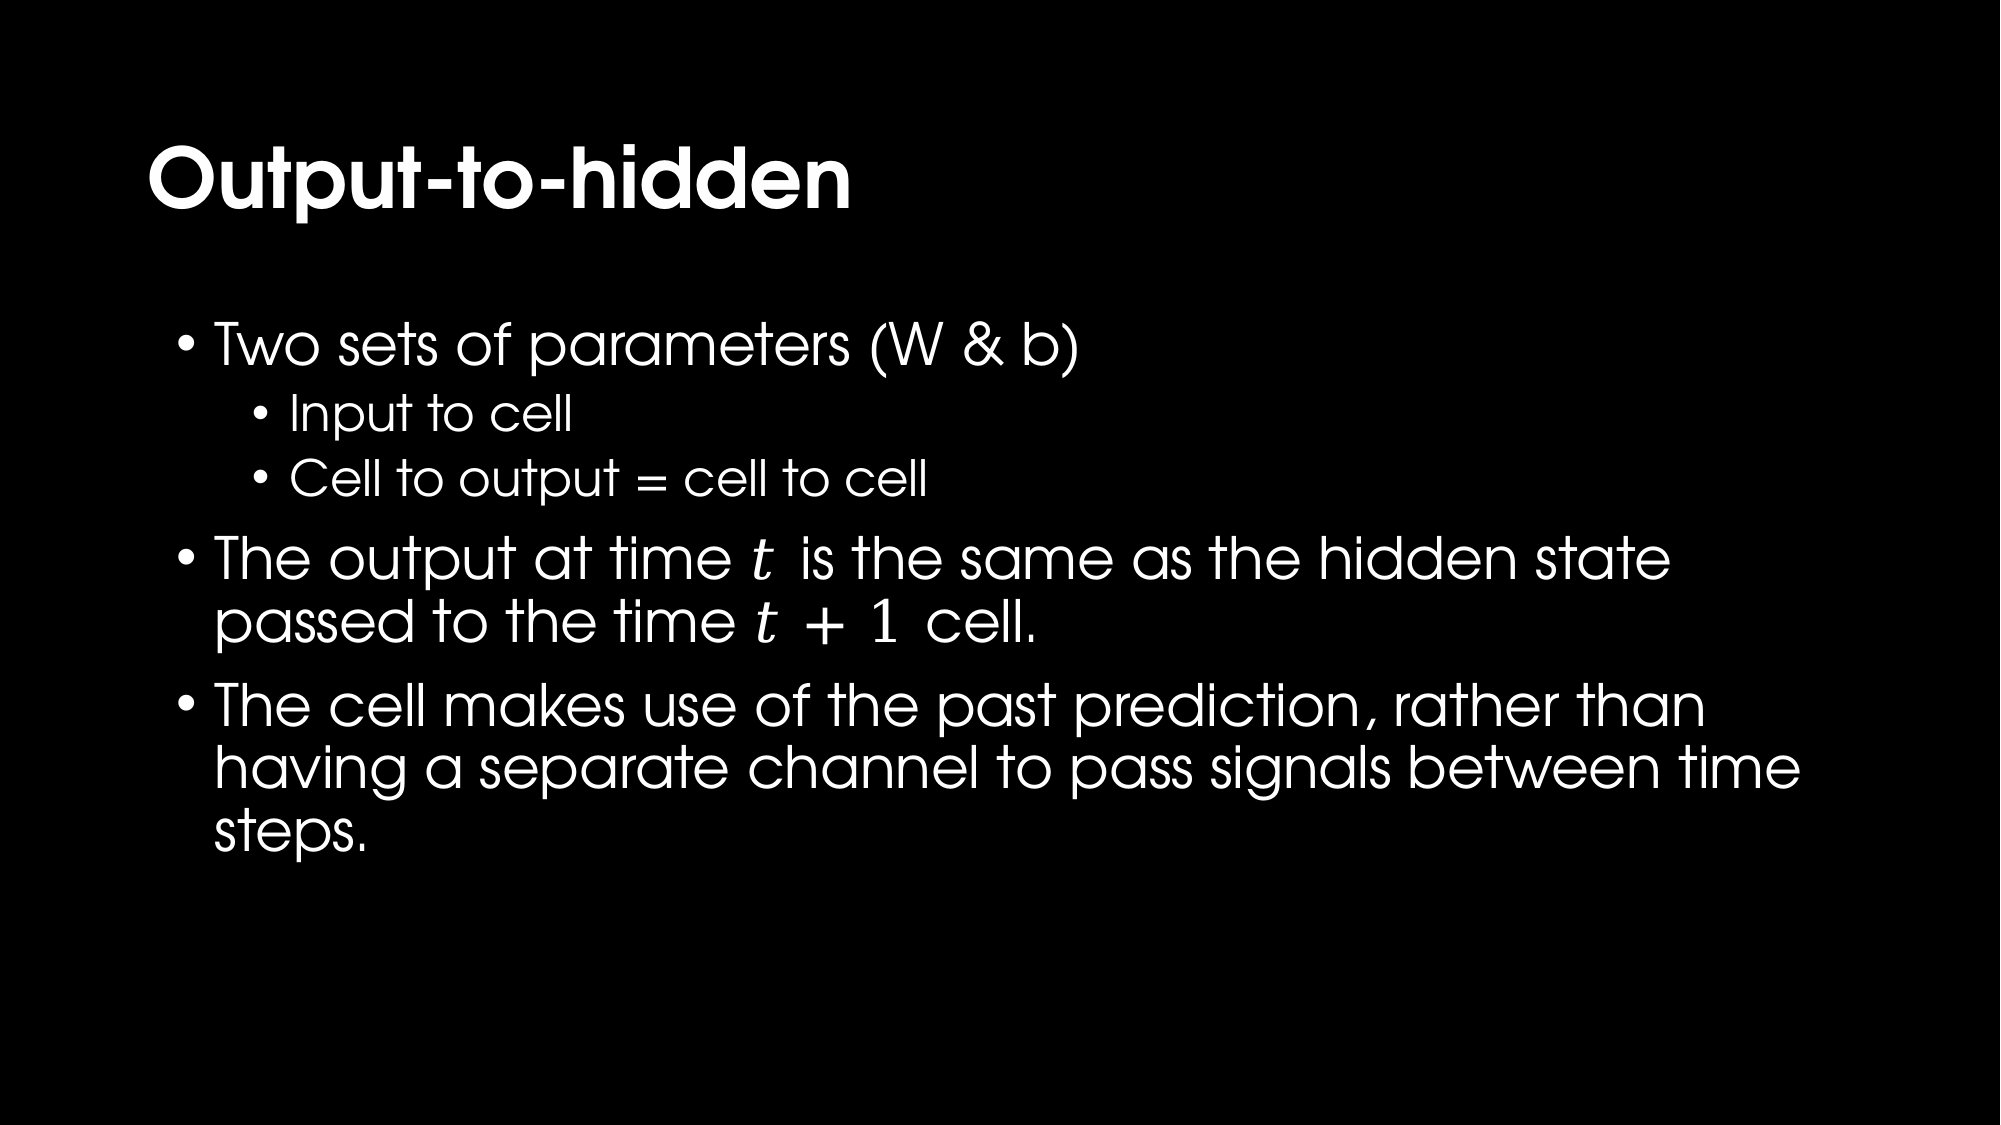

# Output-to-hidden
Two sets of parameters (W & b)
Input to cell
Cell to output = cell to cell
The output at time 𝑡 is the same as the hidden state passed to the time 𝑡 + 1 cell.
The cell makes use of the past prediction, rather than having a separate channel to pass signals between time steps.